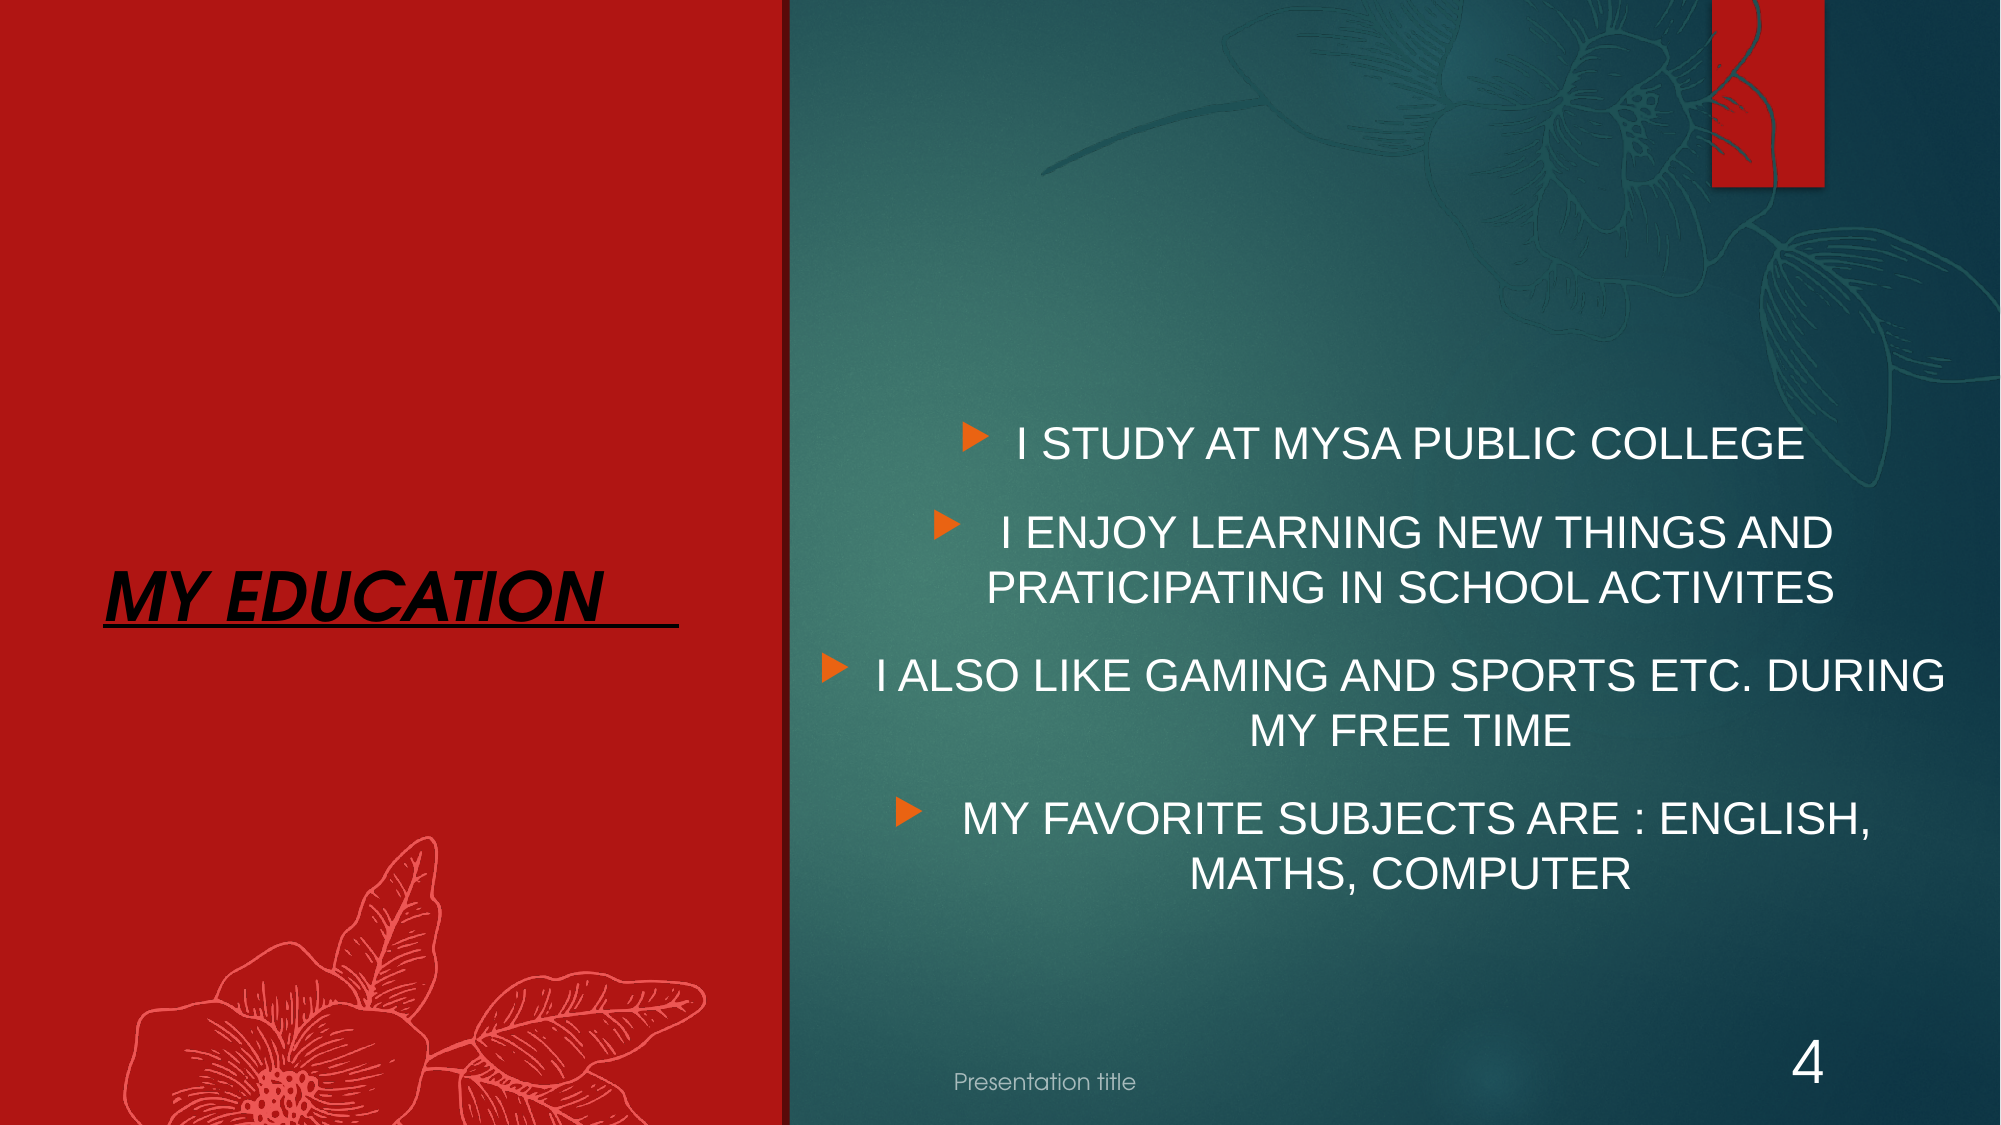

I STUDY AT MYSA PUBLIC COLLEGE
 I ENJOY LEARNING NEW THINGS AND PRATICIPATING IN SCHOOL ACTIVITES
I ALSO LIKE GAMING AND SPORTS ETC. DURING MY FREE TIME
 MY FAVORITE SUBJECTS ARE : ENGLISH, MATHS, COMPUTER

# MY EDUCATION
Presentation title
4